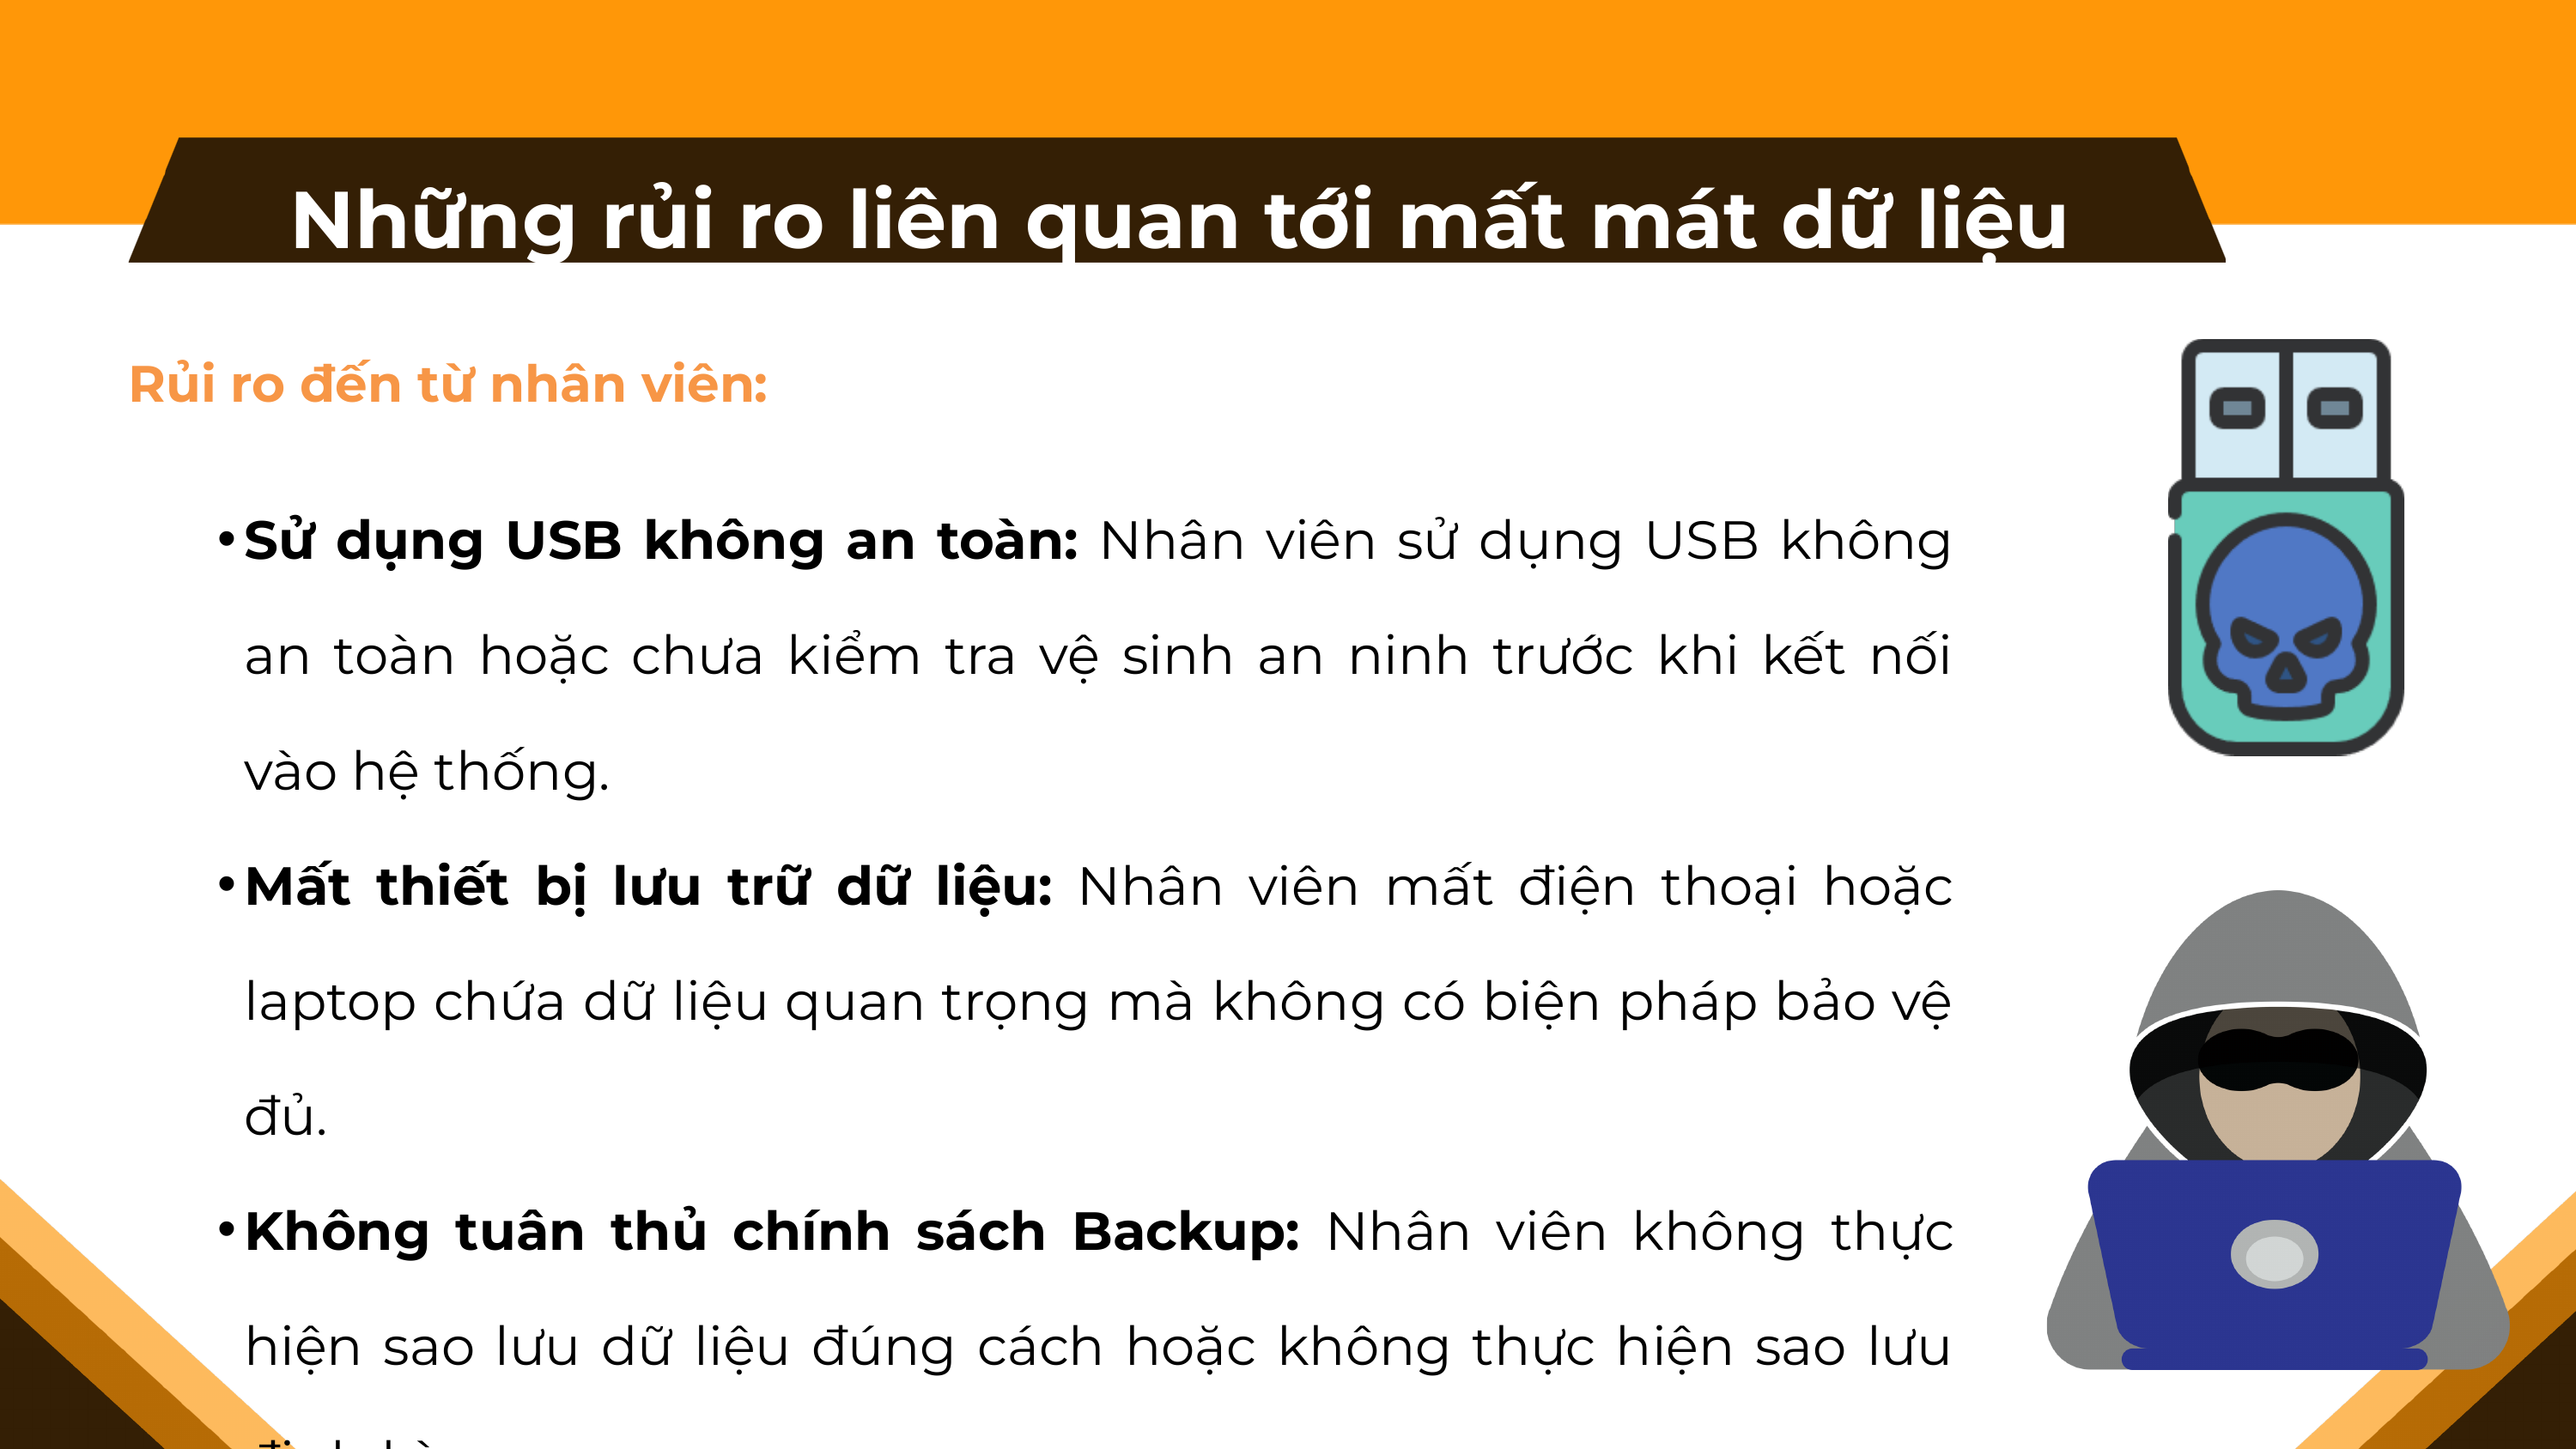

Những rủi ro liên quan tới mất mát dữ liệu

Rủi ro đến từ nhân viên:

Sử dụng USB không an toàn: Nhân viên sử dụng USB không an toàn hoặc chưa kiểm tra vệ sinh an ninh trước khi kết nối vào hệ thống.
Mất thiết bị lưu trữ dữ liệu: Nhân viên mất điện thoại hoặc laptop chứa dữ liệu quan trọng mà không có biện pháp bảo vệ đủ.
Không tuân thủ chính sách Backup: Nhân viên không thực hiện sao lưu dữ liệu đúng cách hoặc không thực hiện sao lưu định kỳ